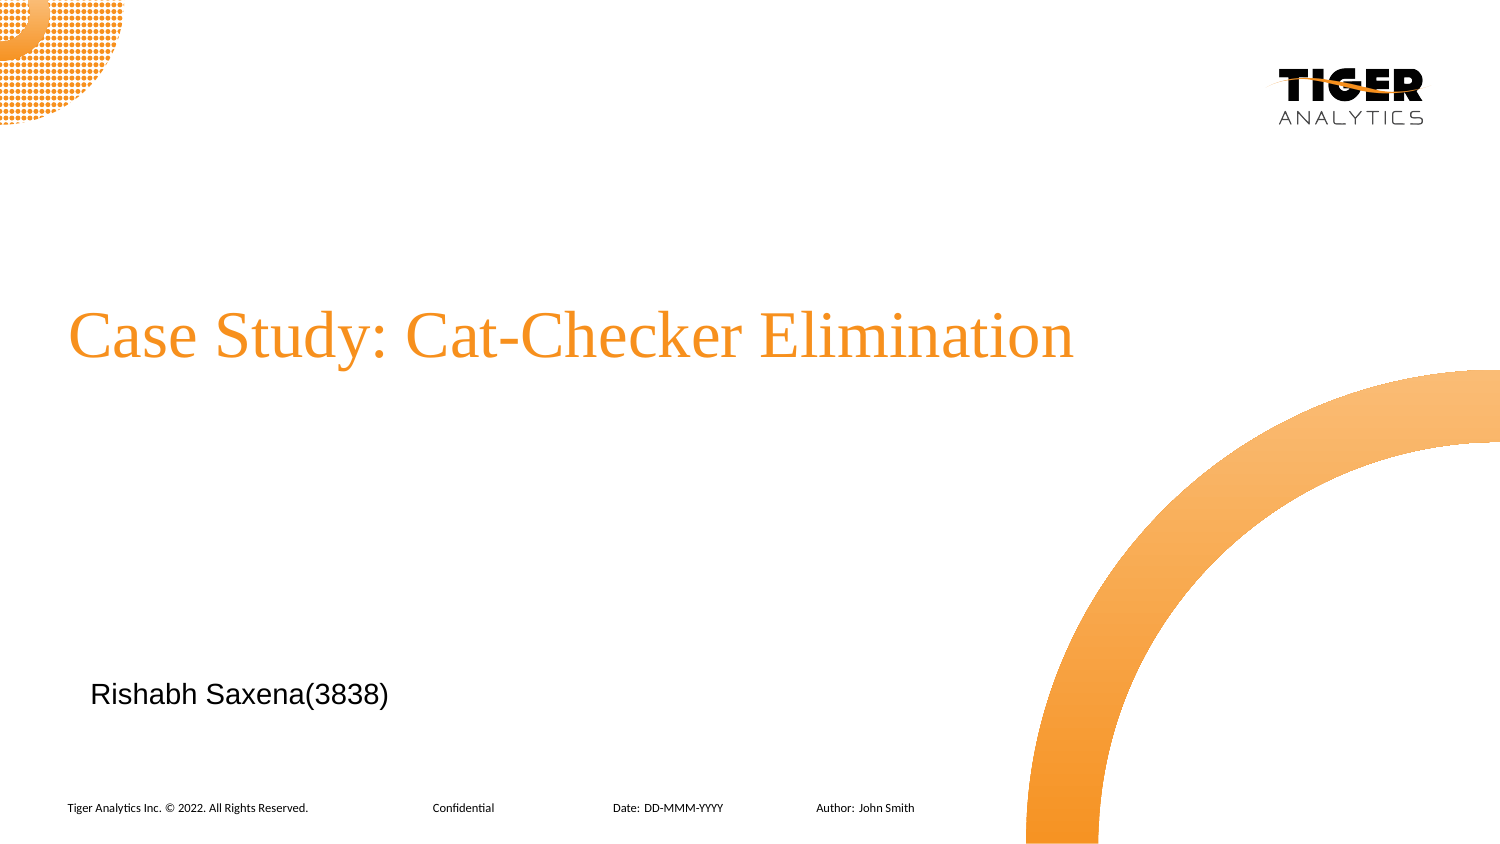

# Case Study: Cat-Checker Elimination
Rishabh Saxena(3838)
Confidential
DD-MMM-YYYY
John Smith